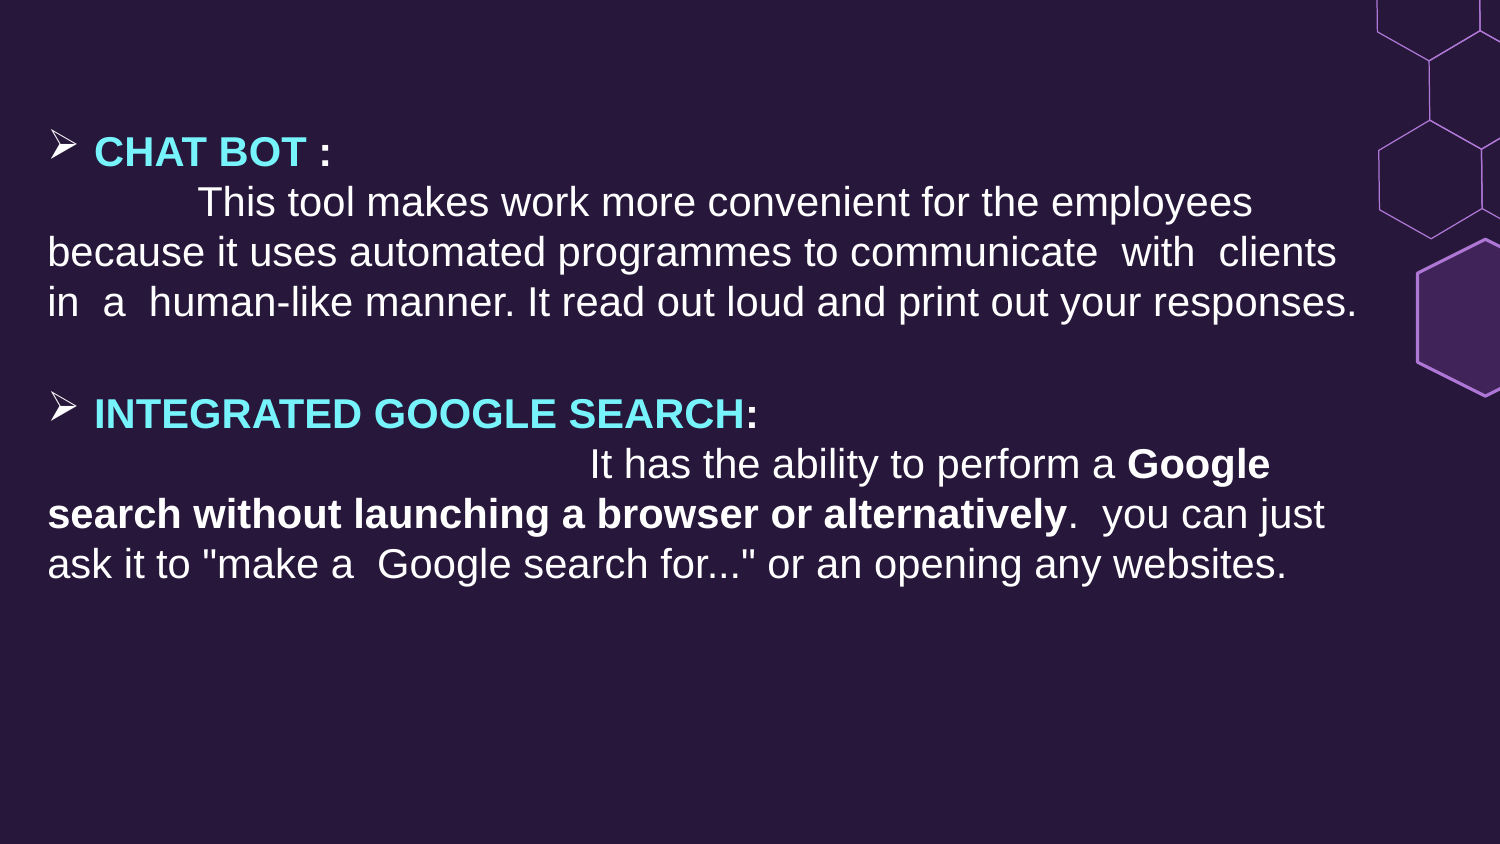

CHAT BOT :
	This tool makes work more convenient for the employees because it uses automated programmes to communicate  with  clients  in  a  human-like manner. It read out loud and print out your responses.

INTEGRATED GOOGLE SEARCH:
			        It has the ability to perform a Google search without launching a browser or alternatively.  you can just ask it to "make a  Google search for..." or an opening any websites.